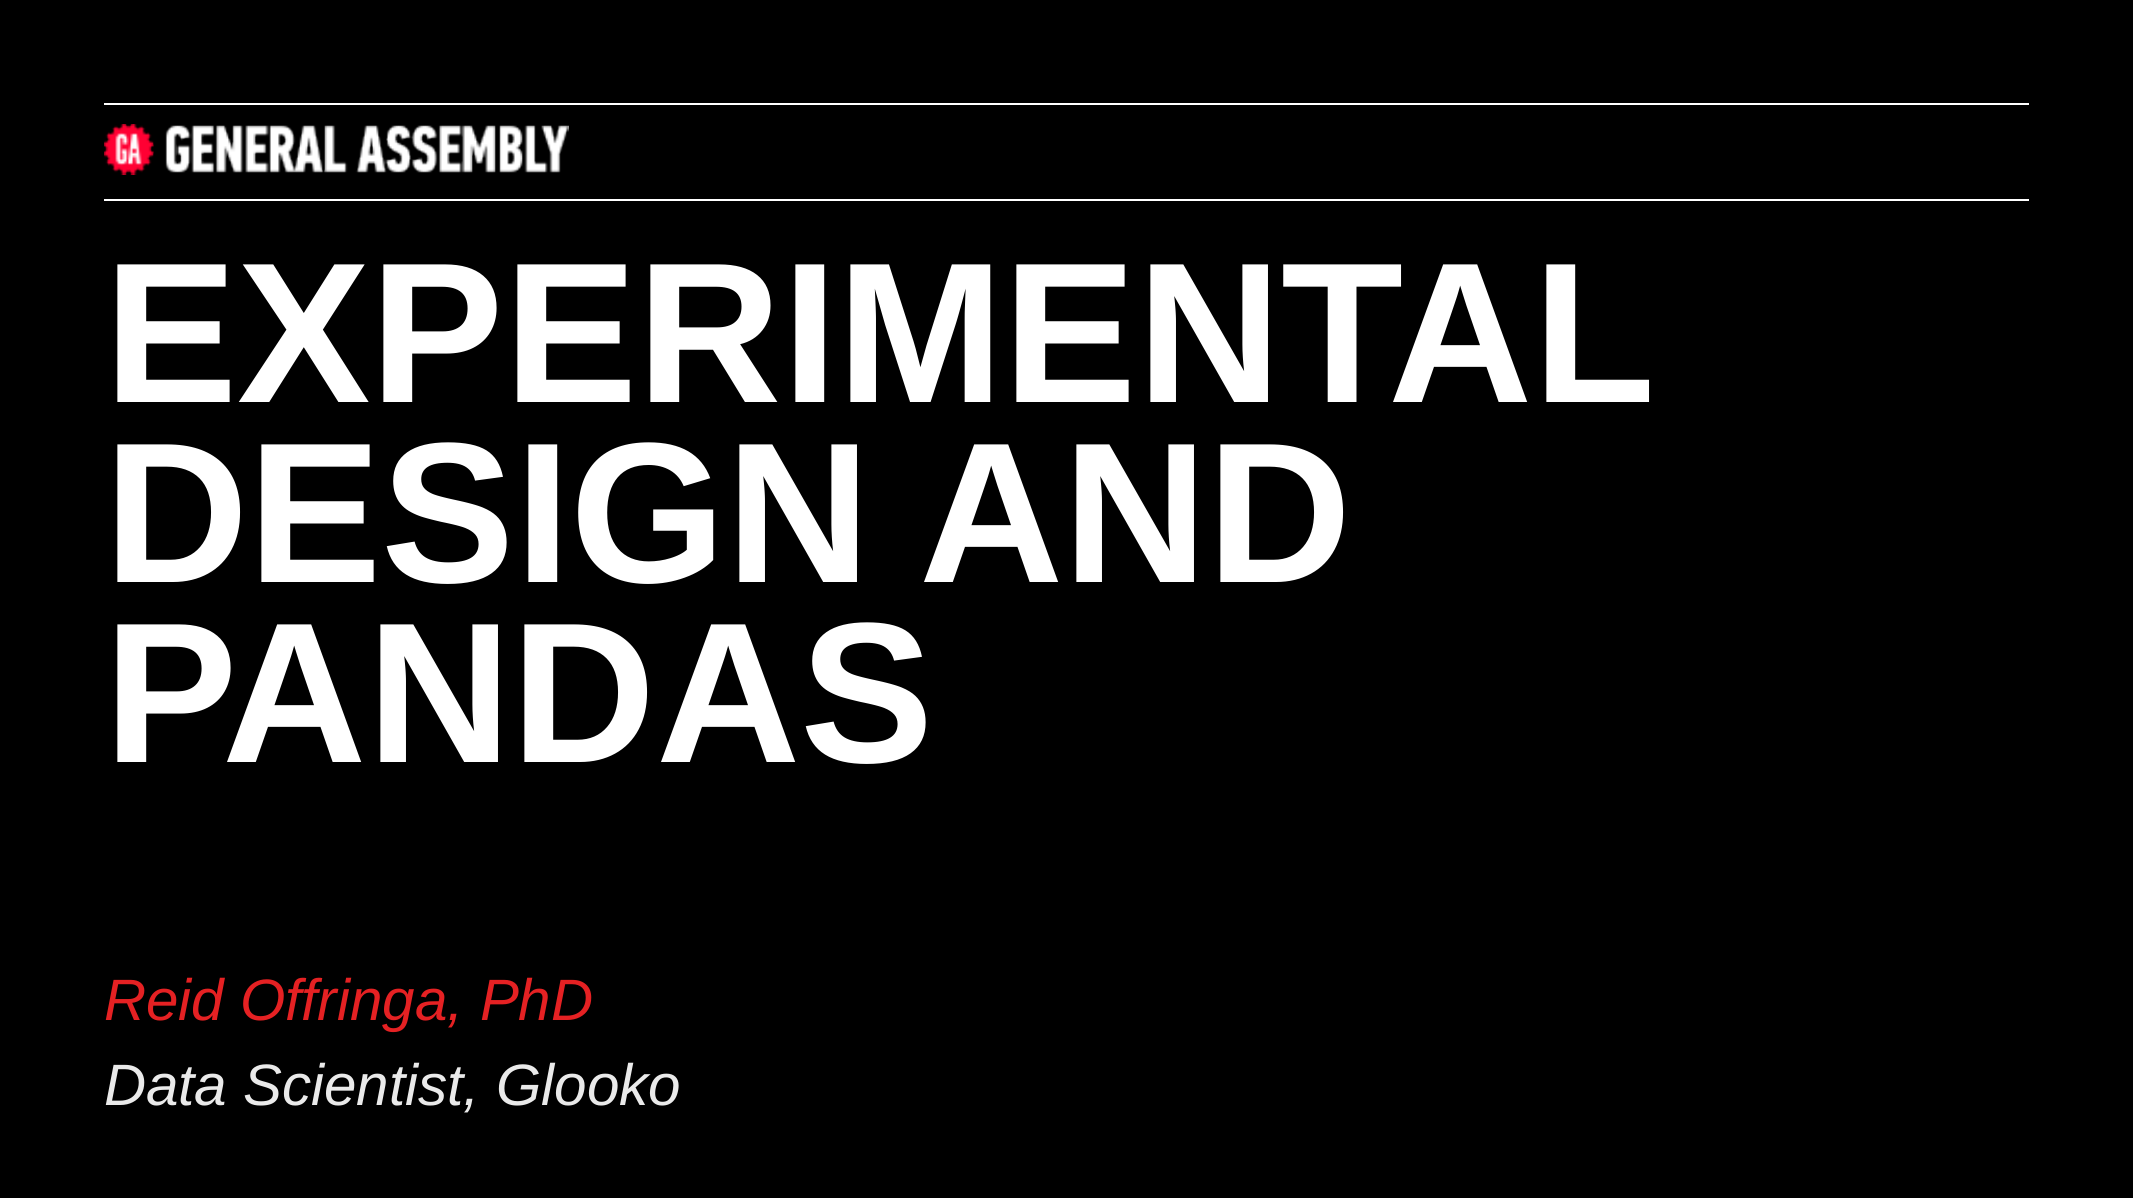

EXPERIMENTAL DESIGN AND PANDAS
Reid Offringa, PhD
Data Scientist, Glooko